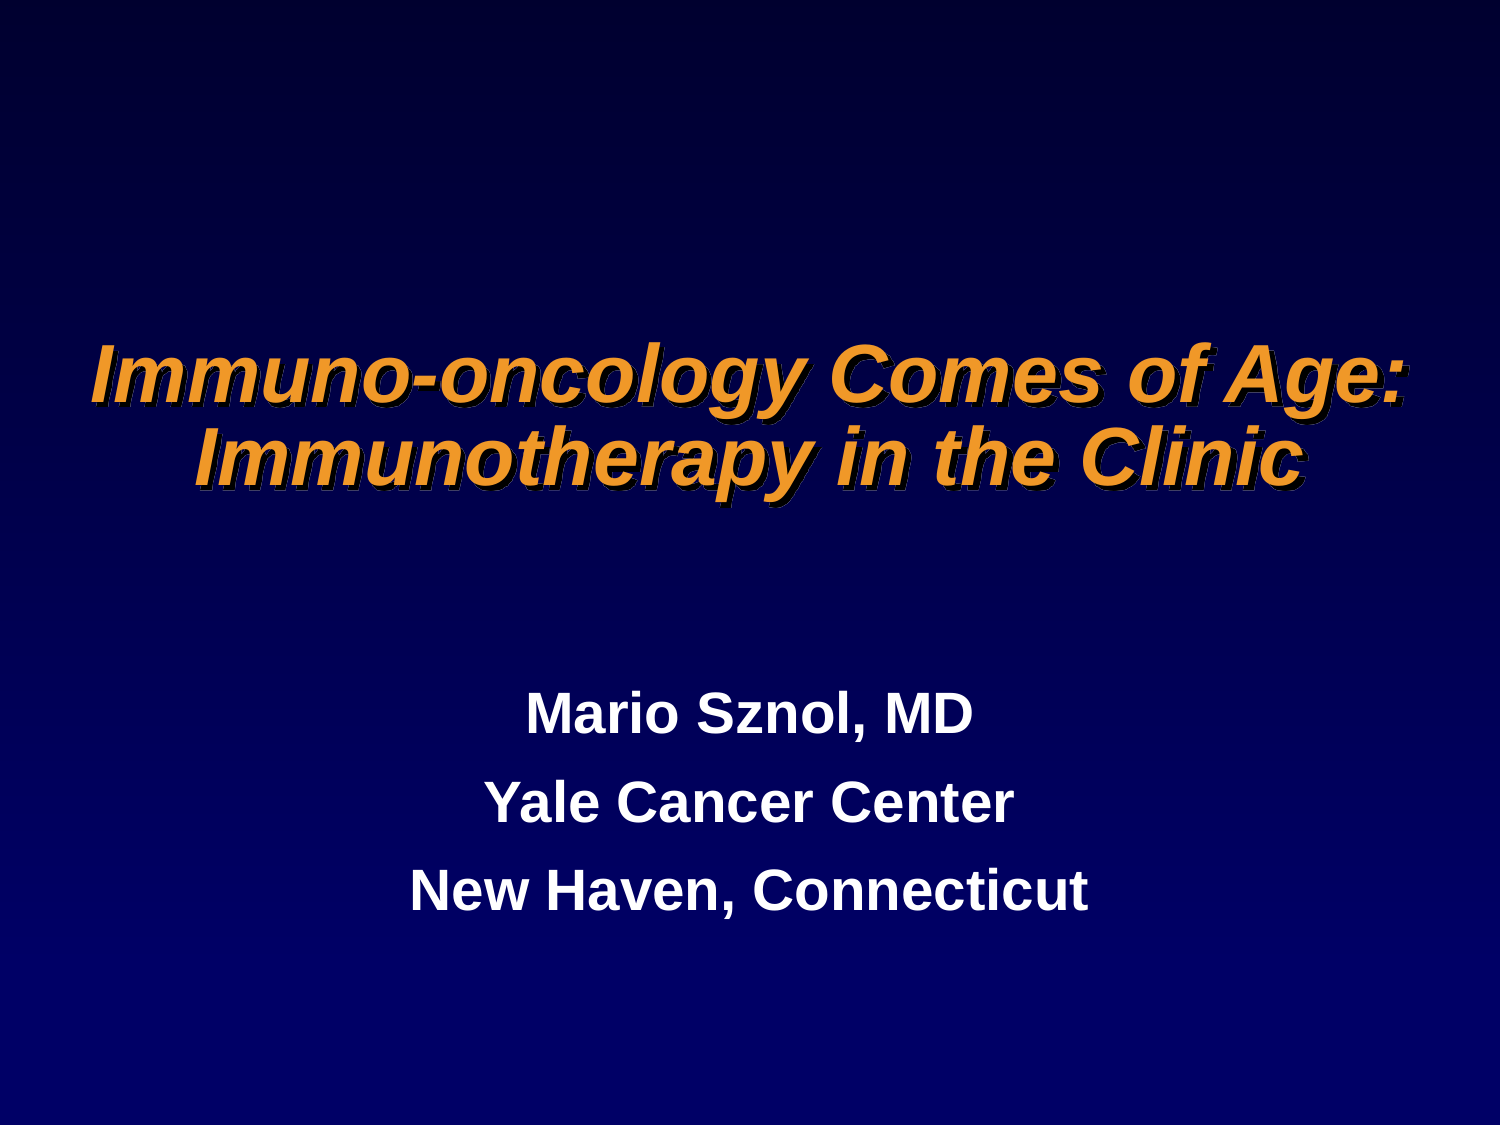

# Immuno-oncology Comes of Age: Immunotherapy in the Clinic
Mario Sznol, MD
Yale Cancer Center
New Haven, Connecticut